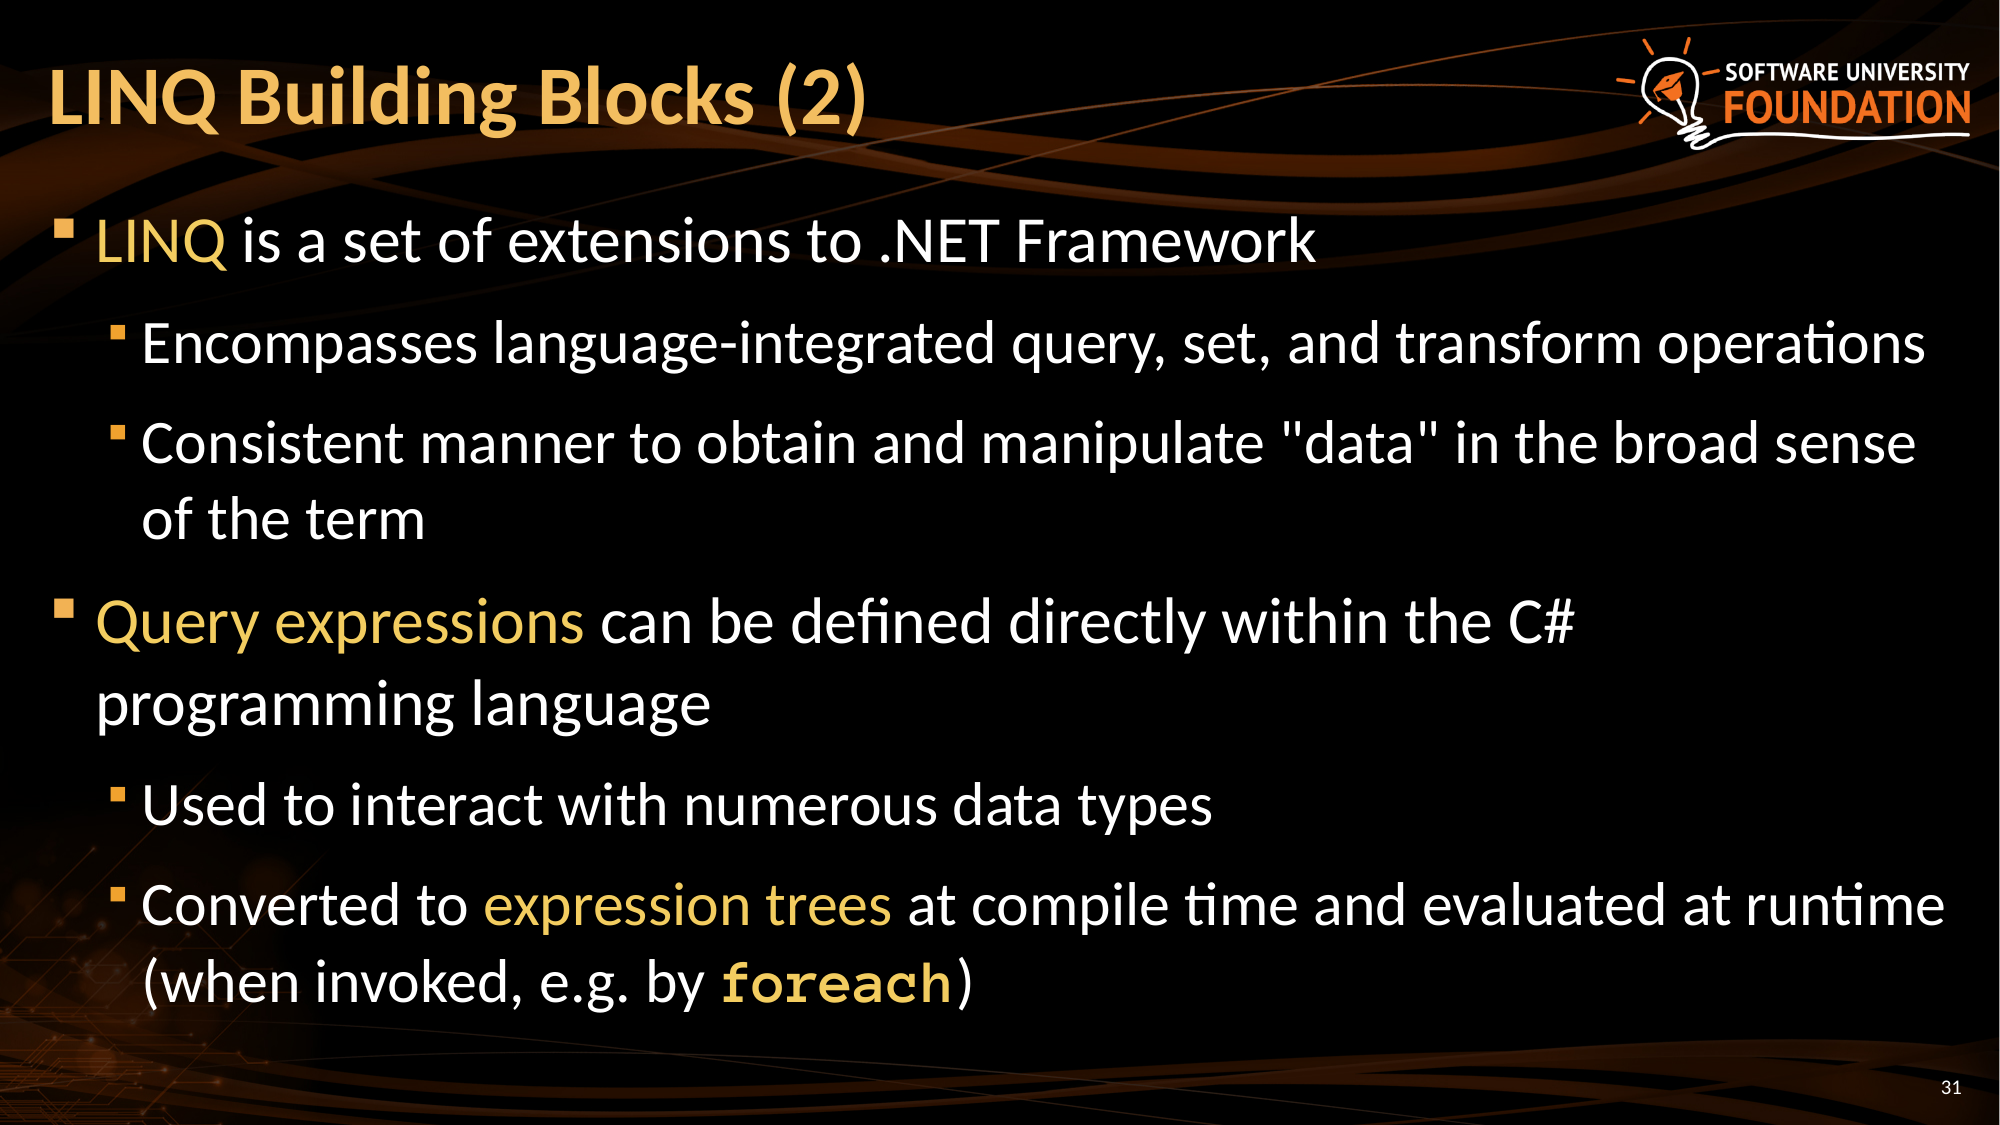

# LINQ Building Blocks (2)
LINQ is a set of extensions to .NET Framework
Encompasses language-integrated query, set, and transform operations
Consistent manner to obtain and manipulate "data" in the broad sense of the term
Query expressions can be defined directly within the C# programming language
Used to interact with numerous data types
Converted to expression trees at compile time and evaluated at runtime (when invoked, e.g. by foreach)
31